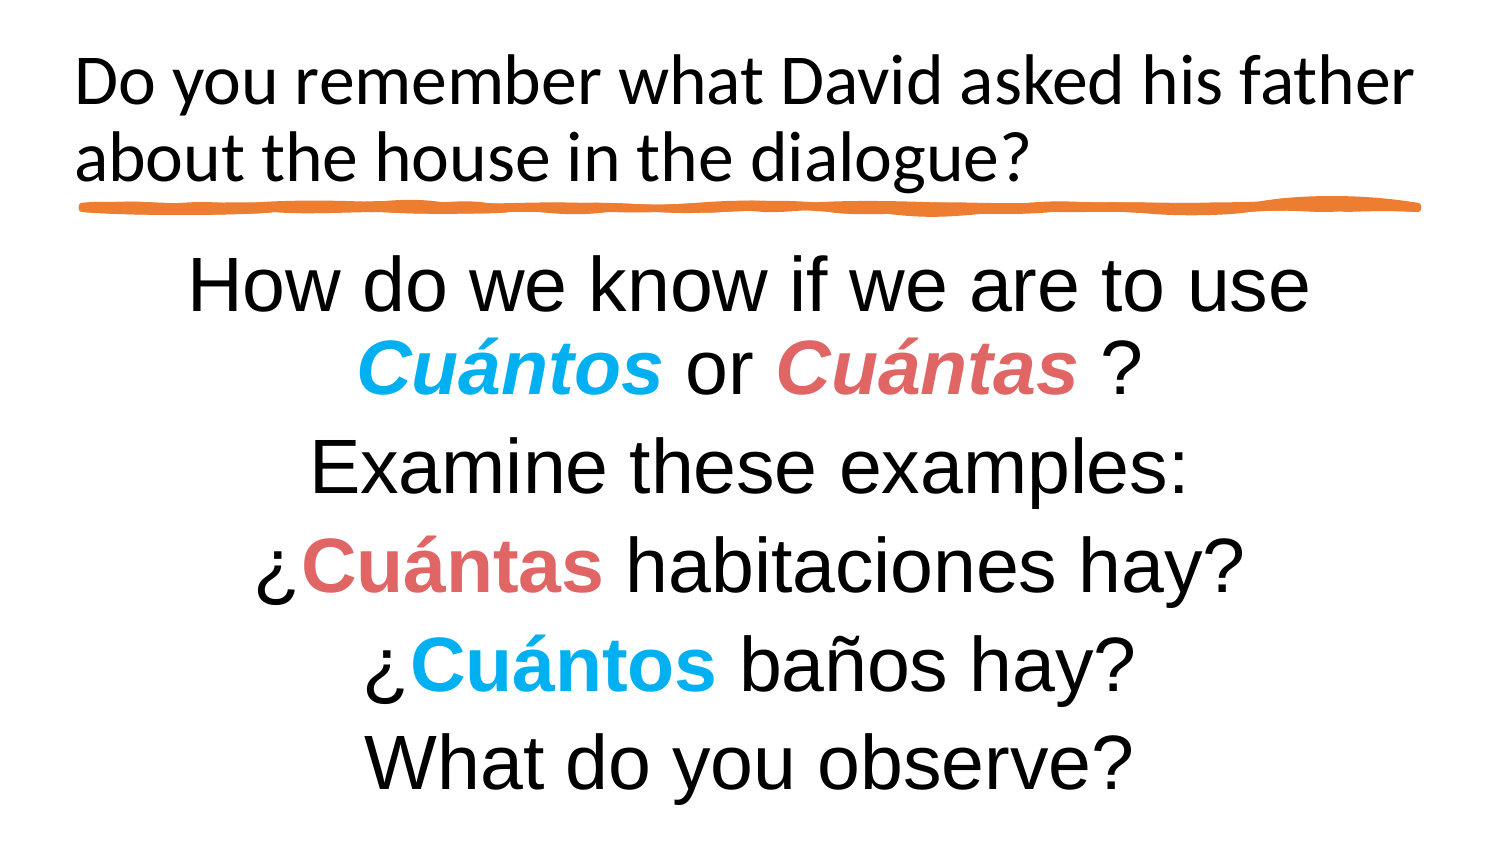

# Do you remember what David asked his father about the house in the dialogue?

How do we know if we are to use Cuántos or Cuántas ?
Examine these examples:
¿Cuántas habitaciones hay?
¿Cuántos baños hay?
What do you observe?